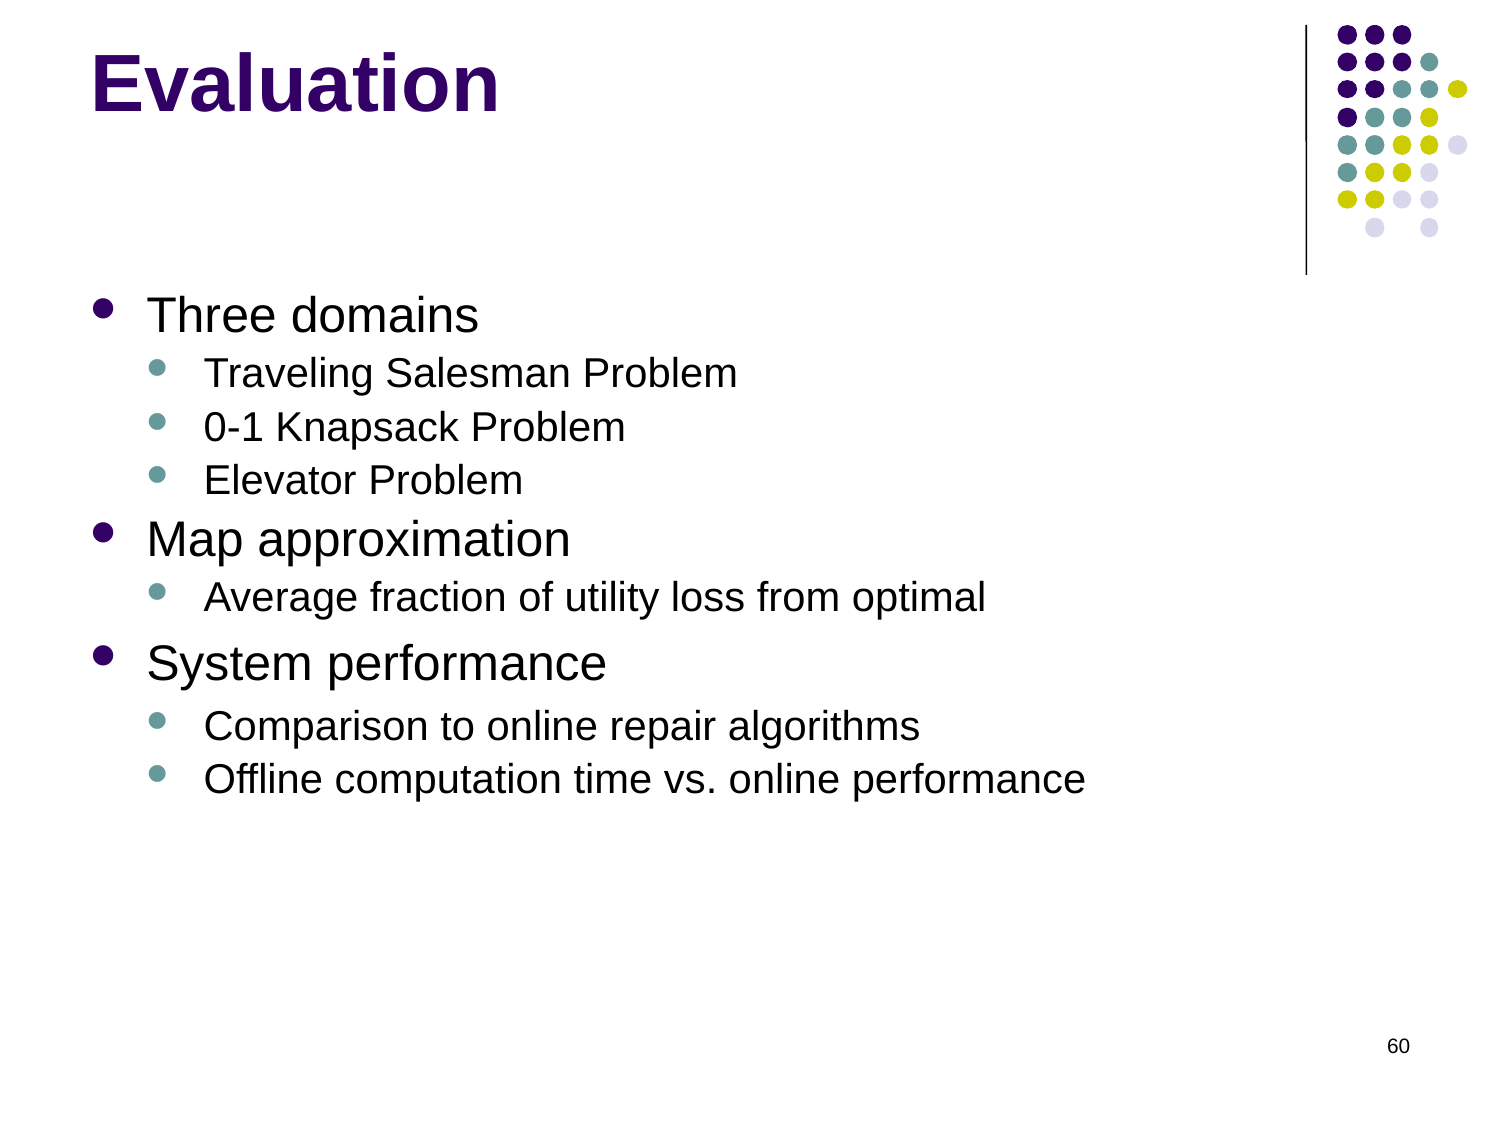

# Evaluation
Three domains
Traveling Salesman Problem
0-1 Knapsack Problem
Elevator Problem
Map approximation
Average fraction of utility loss from optimal
System performance
Comparison to online repair algorithms
Offline computation time vs. online performance

60